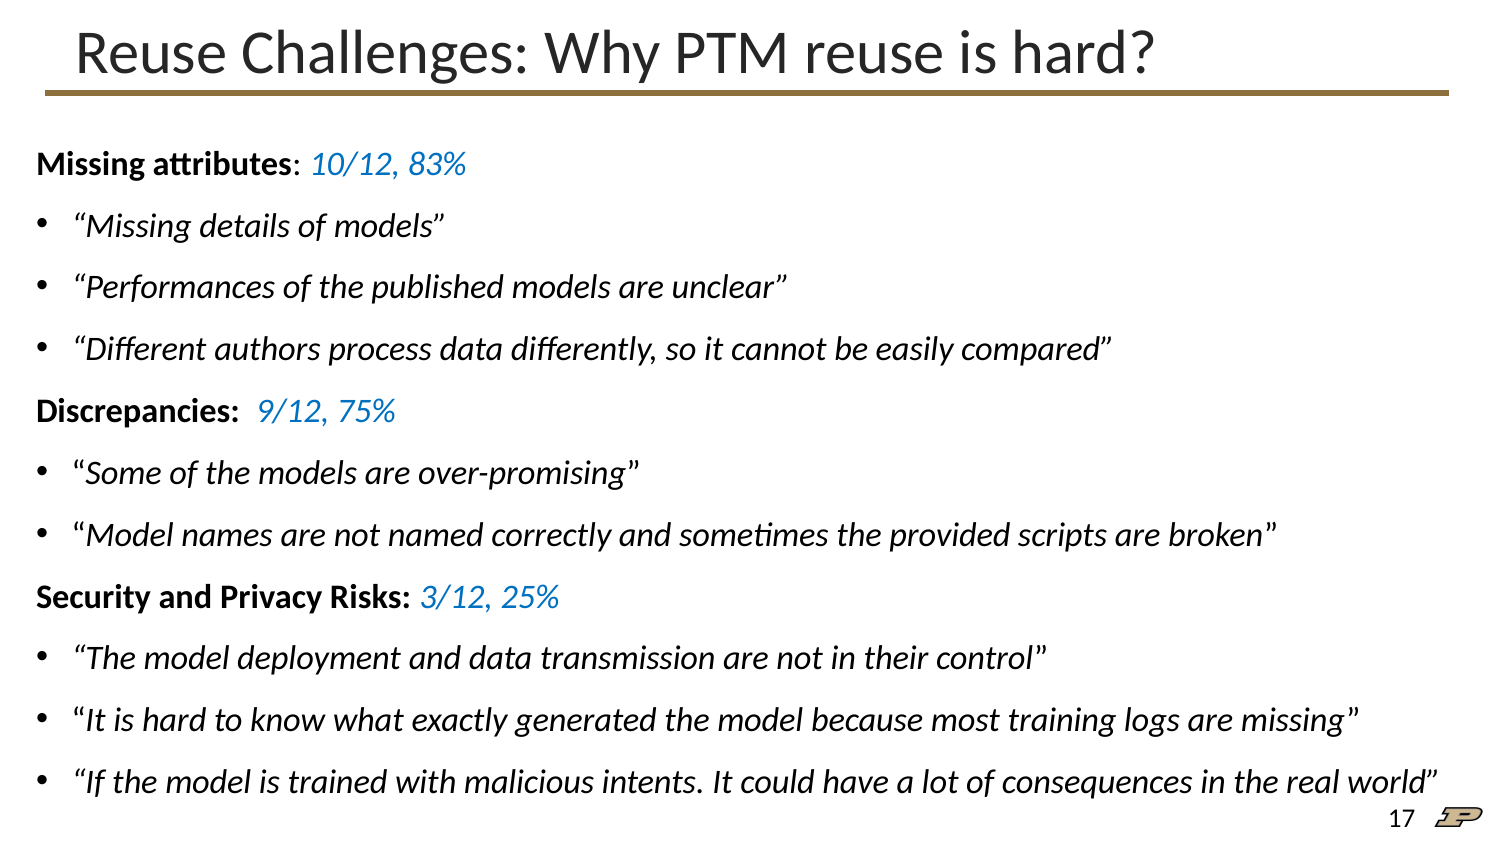

# Reuse Challenges: Why PTM reuse is hard?
Missing attributes: 10/12, 83%
“Missing details of models”
“Performances of the published models are unclear”
“Different authors process data differently, so it cannot be easily compared”
Discrepancies:  9/12, 75%
“Some of the models are over-promising”
“Model names are not named correctly and sometimes the provided scripts are broken”
Security and Privacy Risks: 3/12, 25%
“The model deployment and data transmission are not in their control”
“It is hard to know what exactly generated the model because most training logs are missing”
“If the model is trained with malicious intents. It could have a lot of consequences in the real world”

17